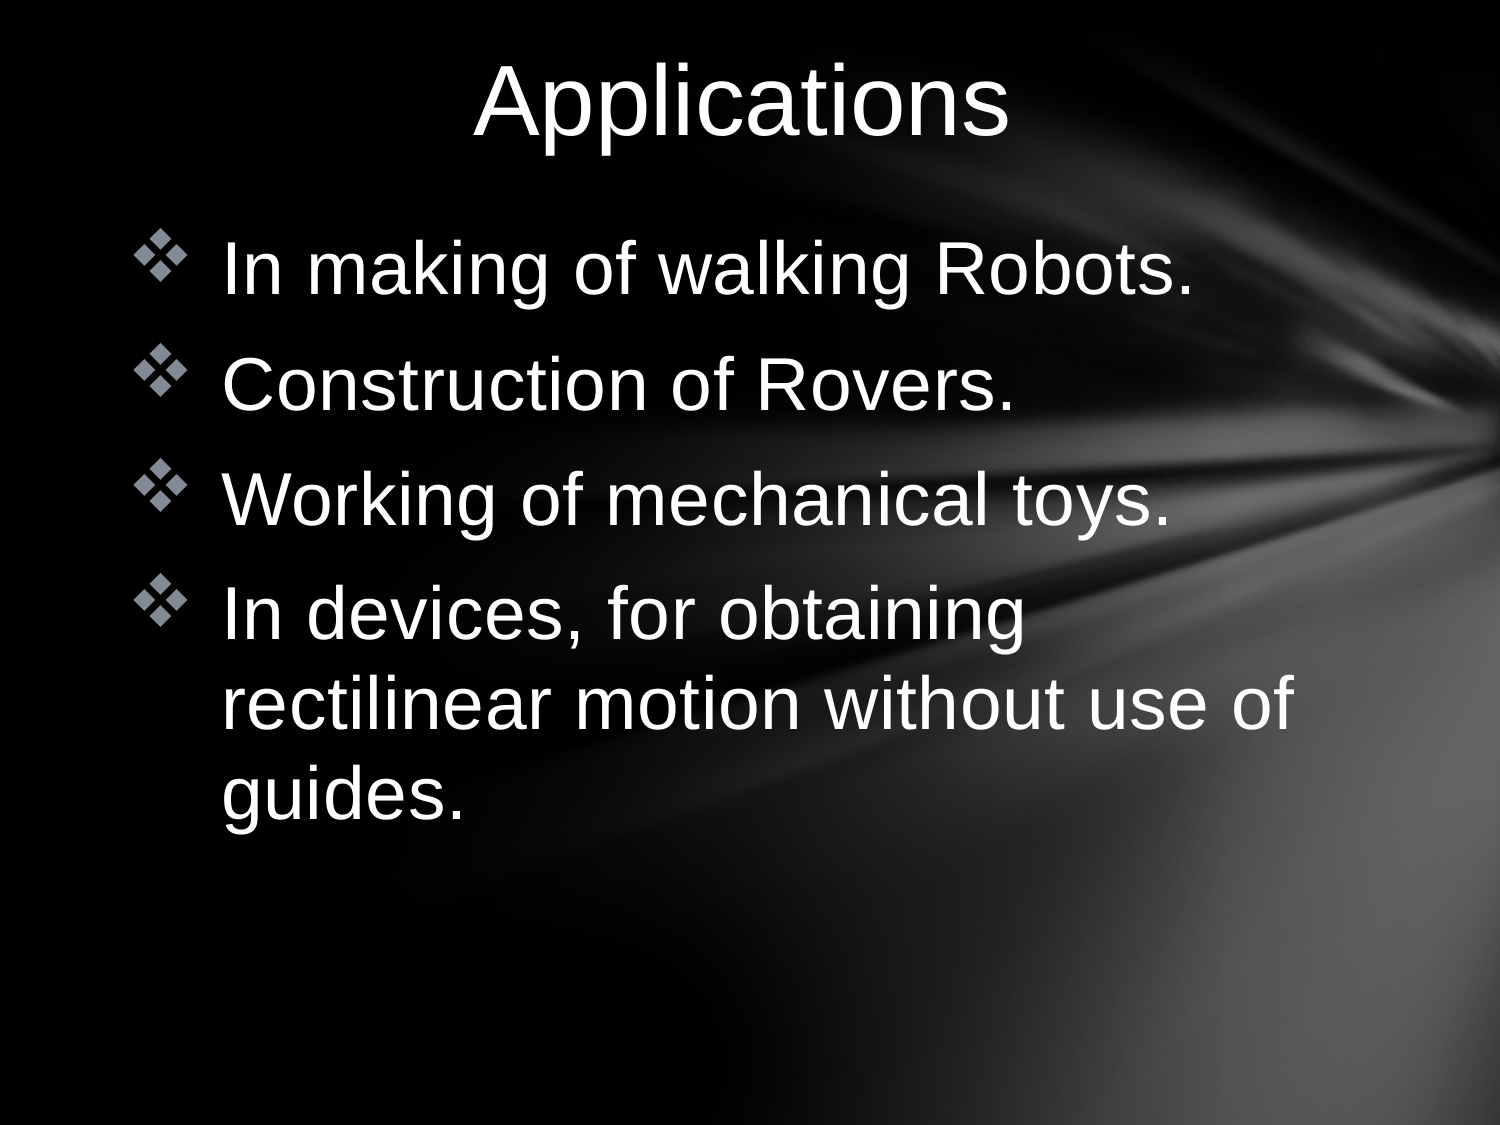

# Applications
In making of walking Robots.
Construction of Rovers.
Working of mechanical toys.
In devices, for obtaining rectilinear motion without use of guides.